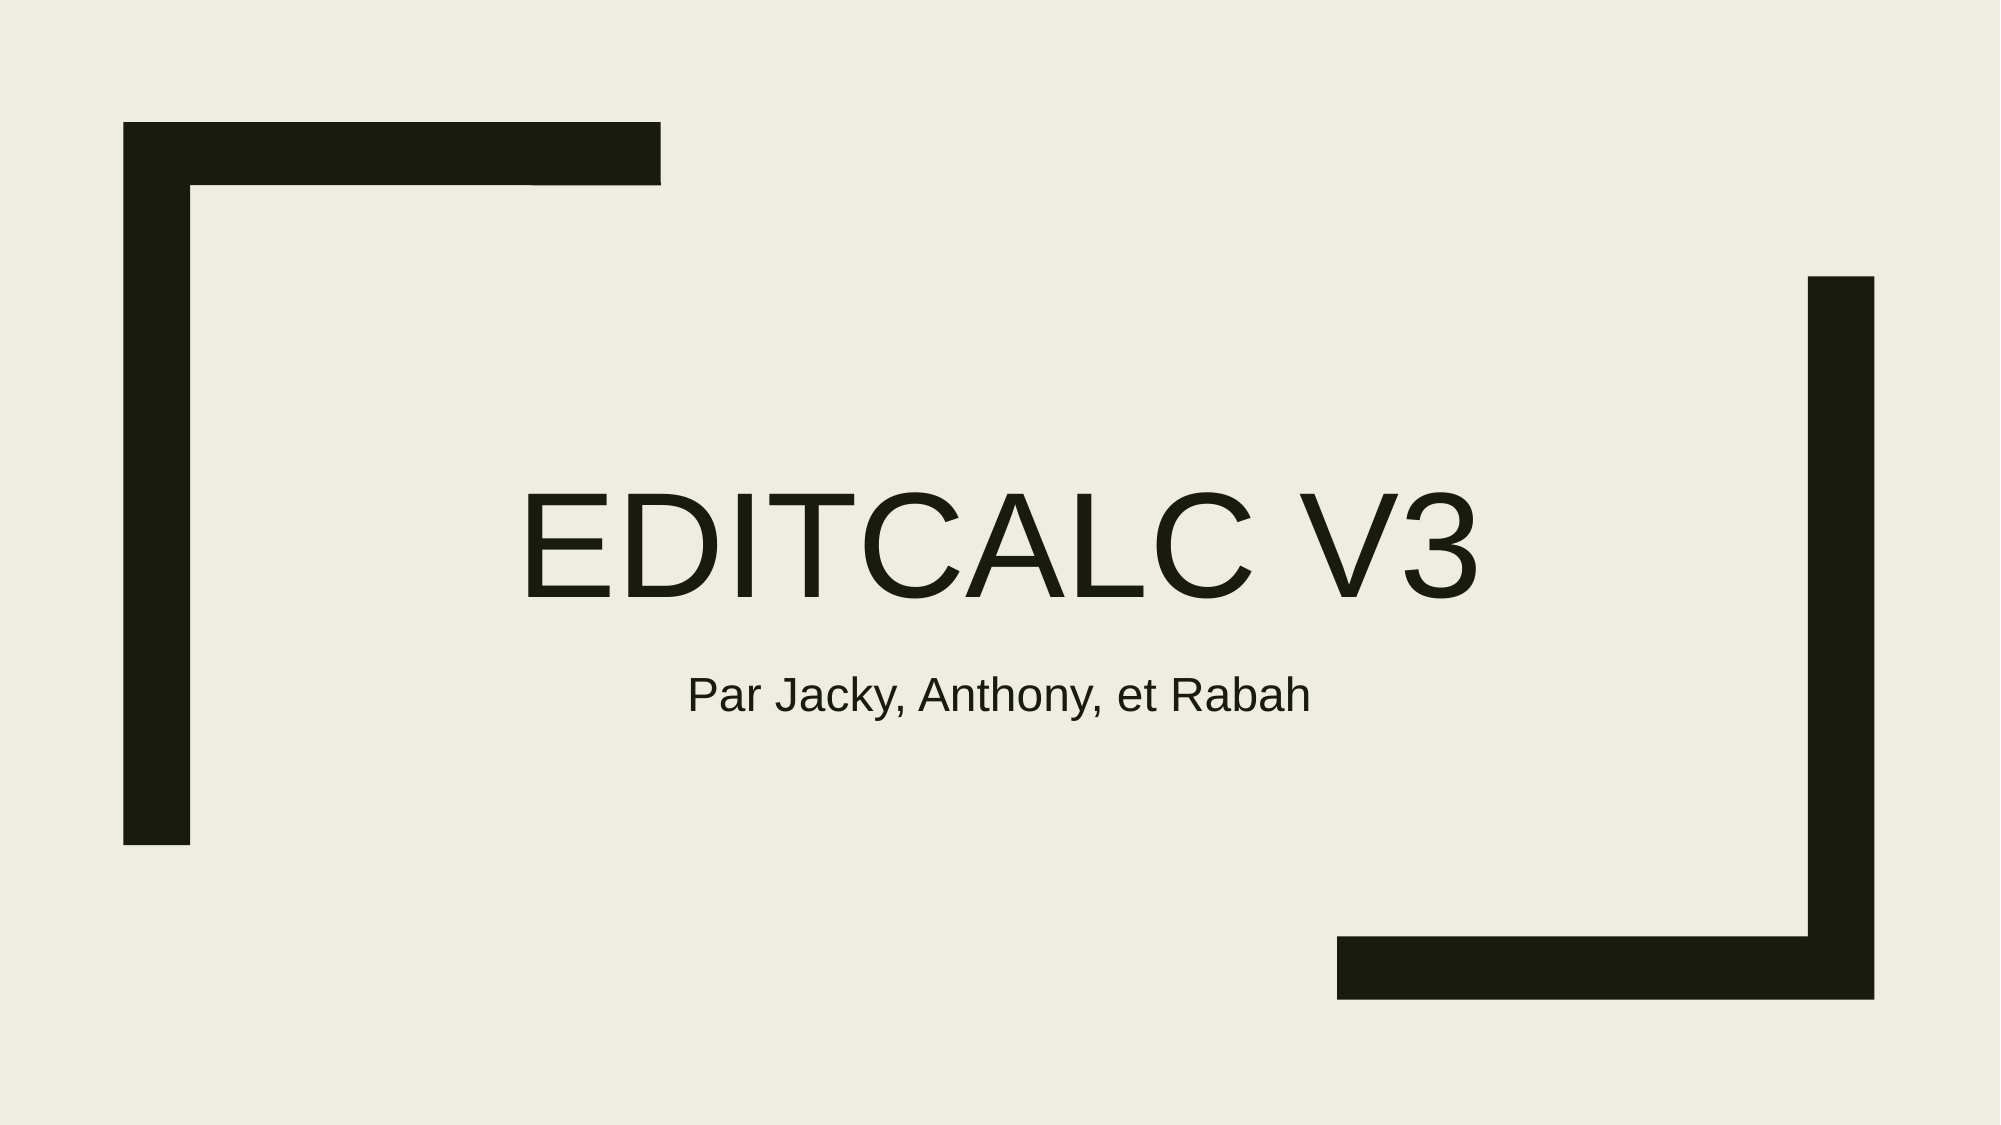

# Editcalc v3
Par Jacky, Anthony, et Rabah